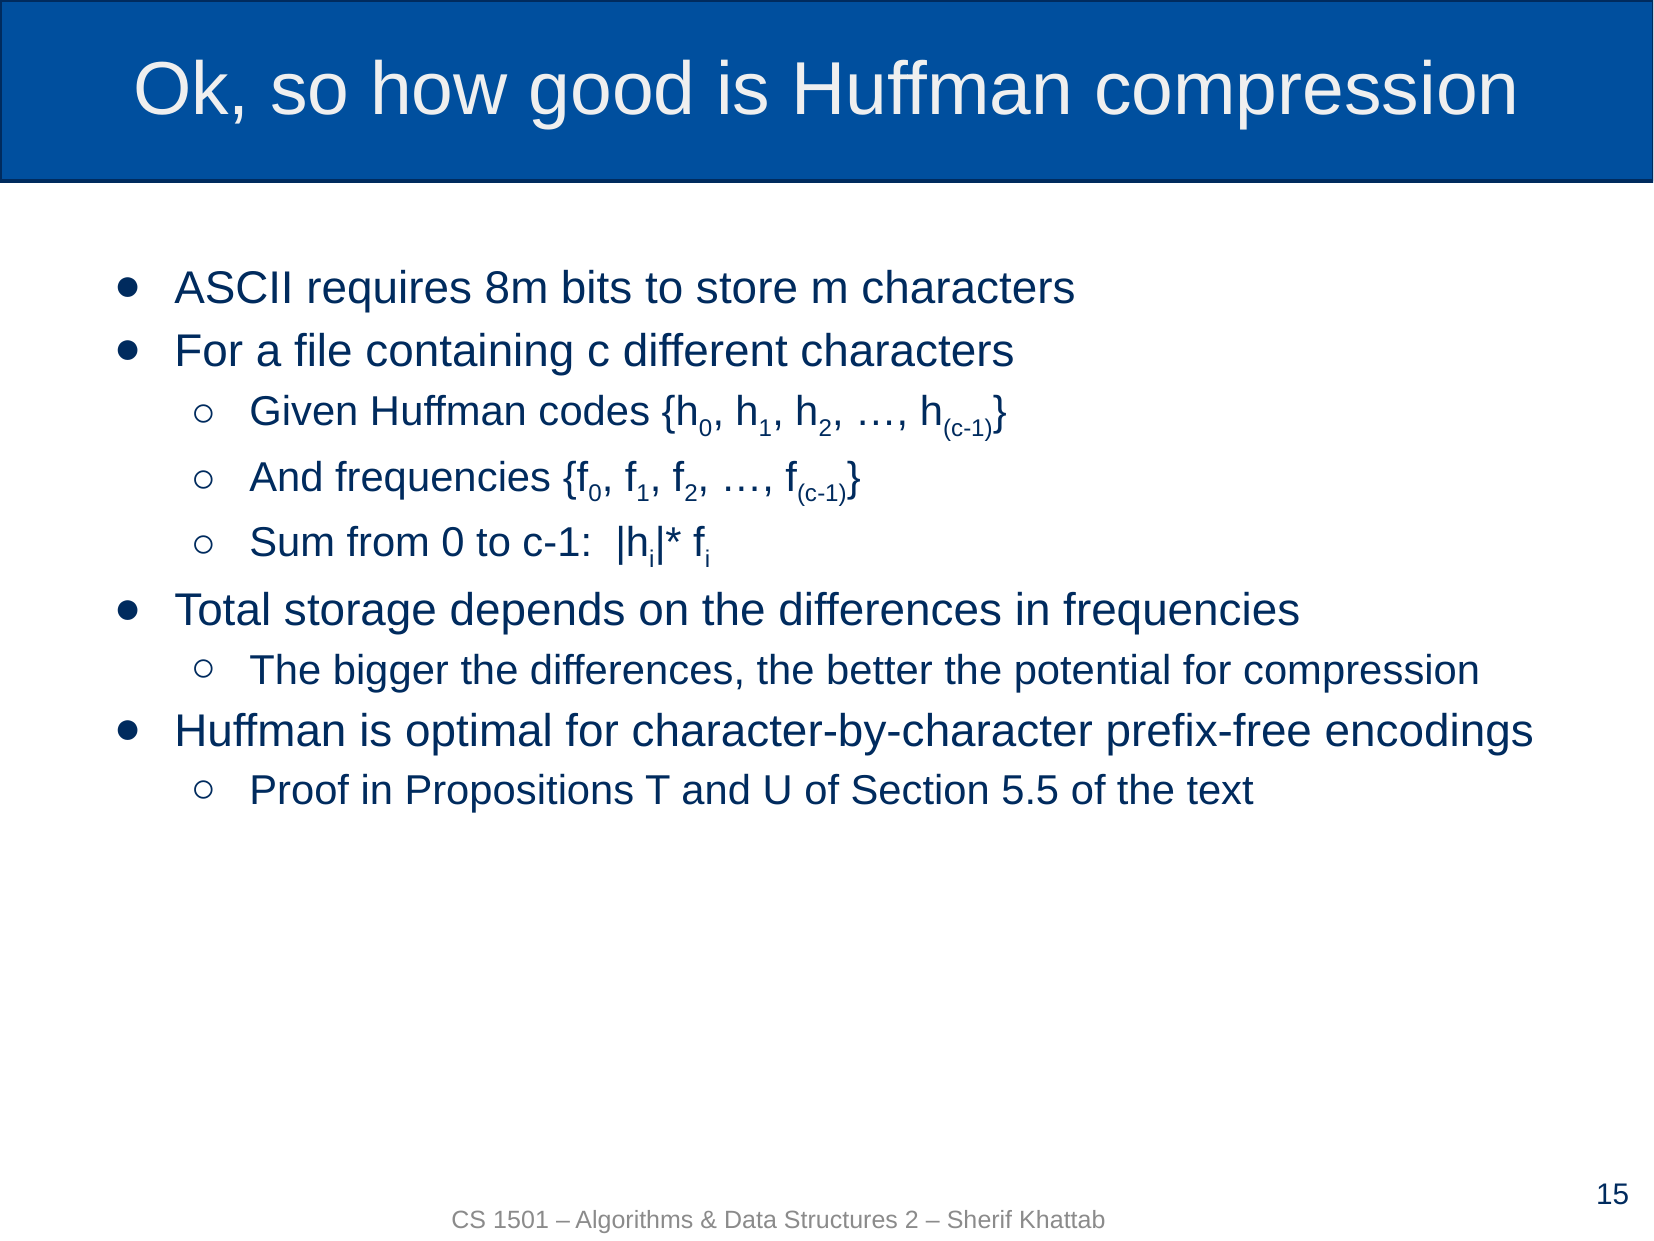

# Ok, so how good is Huffman compression
ASCII requires 8m bits to store m characters
For a file containing c different characters
Given Huffman codes {h0, h1, h2, …, h(c-1)}
And frequencies {f0, f1, f2, …, f(c-1)}
Sum from 0 to c-1:  |hi|* fi
Total storage depends on the differences in frequencies
The bigger the differences, the better the potential for compression
Huffman is optimal for character-by-character prefix-free encodings
Proof in Propositions T and U of Section 5.5 of the text
15
CS 1501 – Algorithms & Data Structures 2 – Sherif Khattab